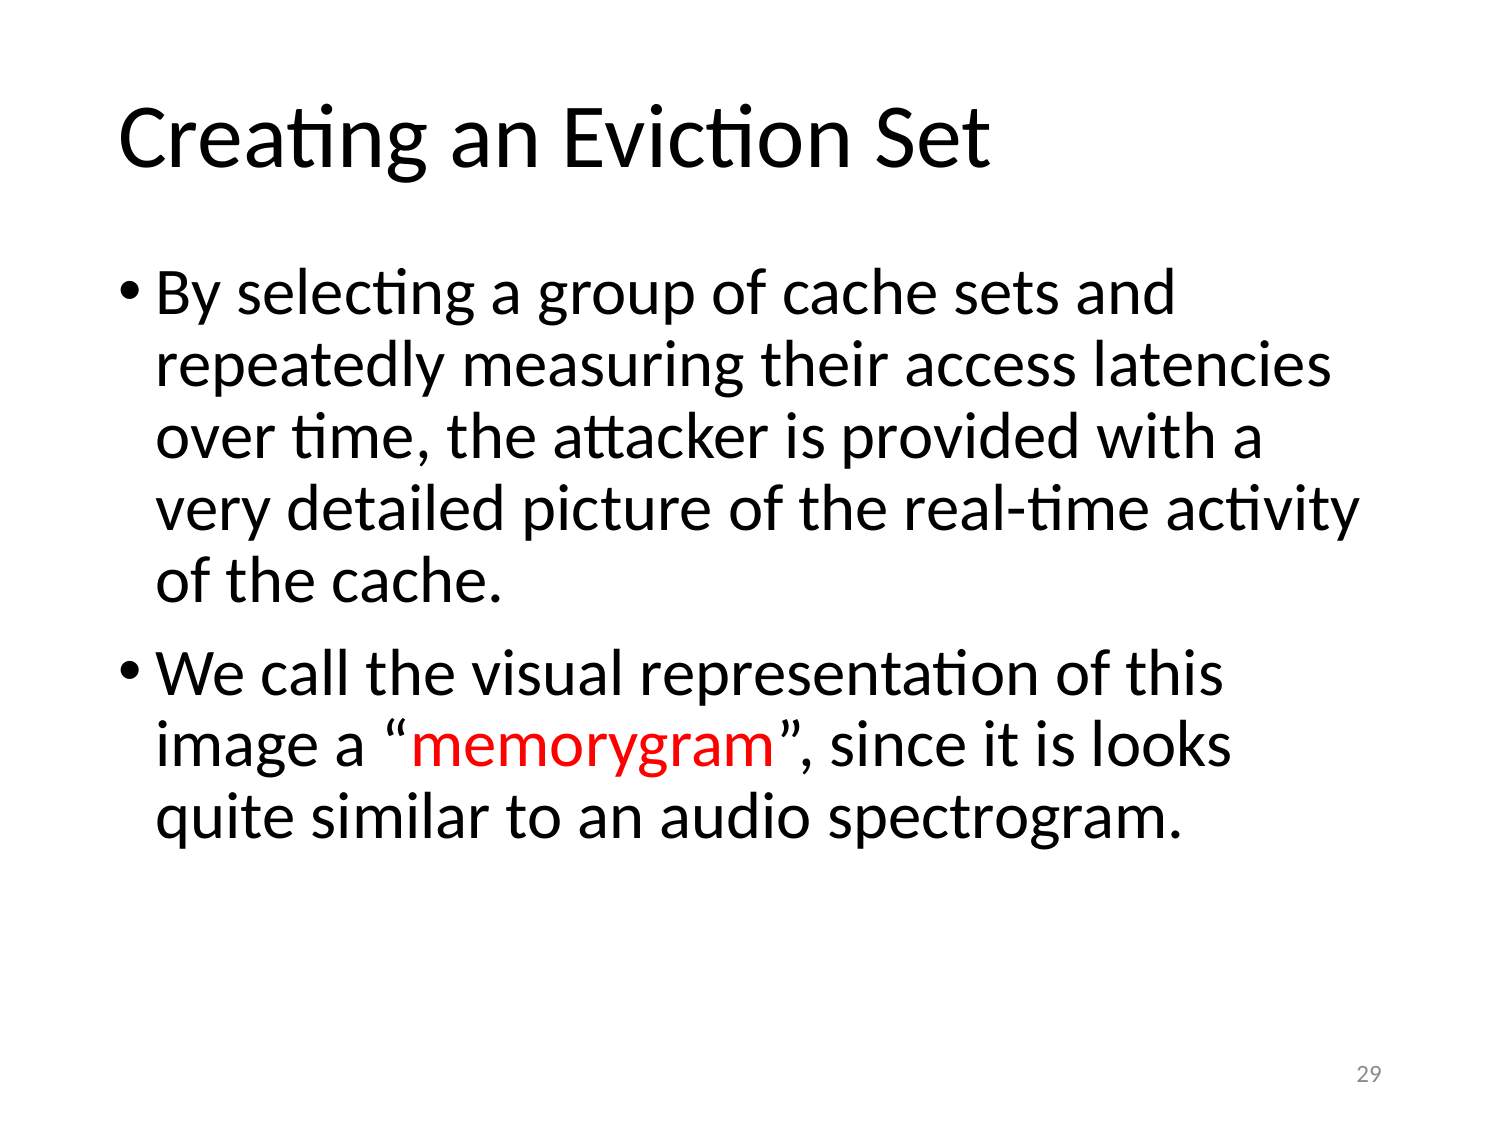

# Creating an Eviction Set
By selecting a group of cache sets and repeatedly measuring their access latencies over time, the attacker is provided with a very detailed picture of the real-time activity of the cache.
We call the visual representation of this image a “memorygram”, since it is looks quite similar to an audio spectrogram.
29